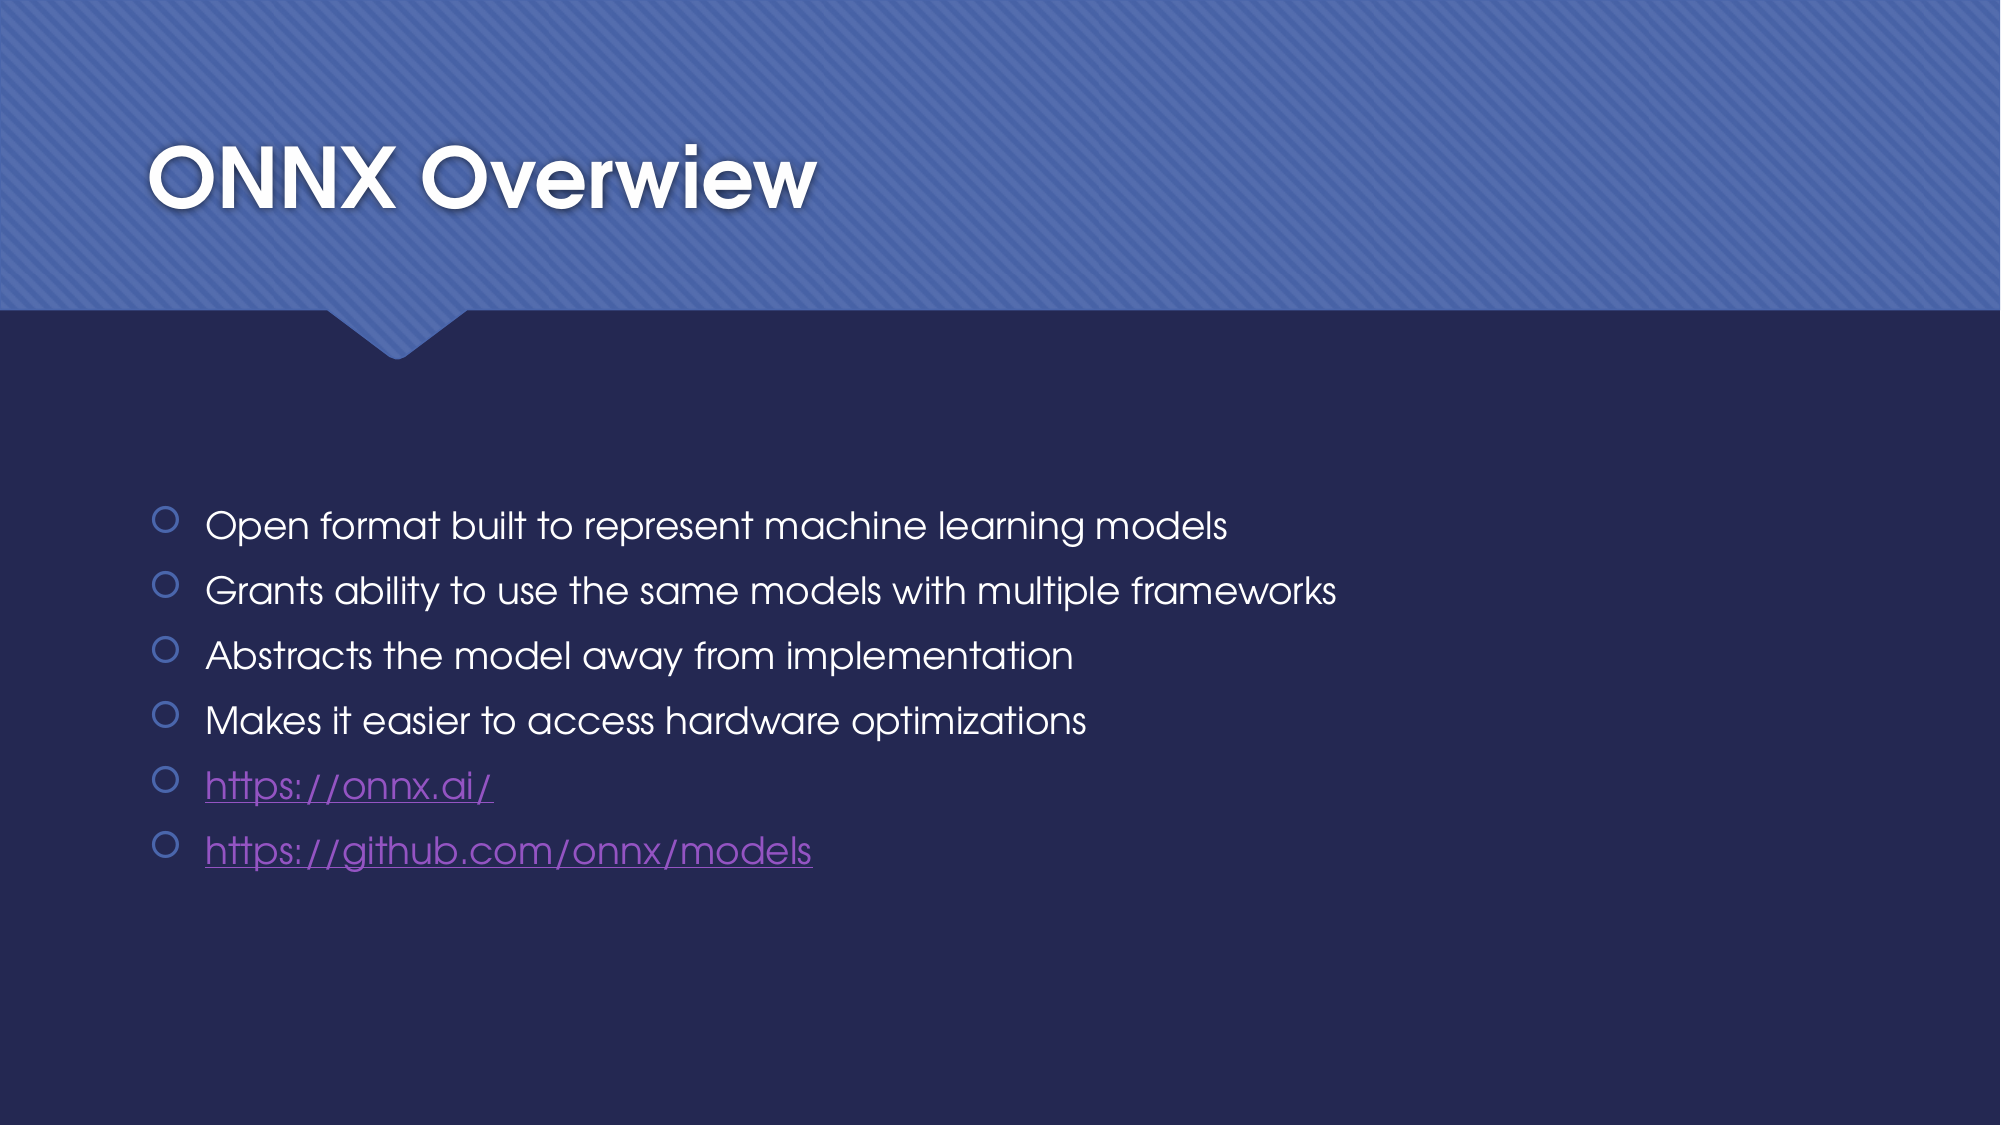

# ONNX Overwiew

Open format built to represent machine learning models
Grants ability to use the same models with multiple frameworks
Abstracts the model away from implementation
Makes it easier to access hardware optimizations
https://onnx.ai/
https://github.com/onnx/models